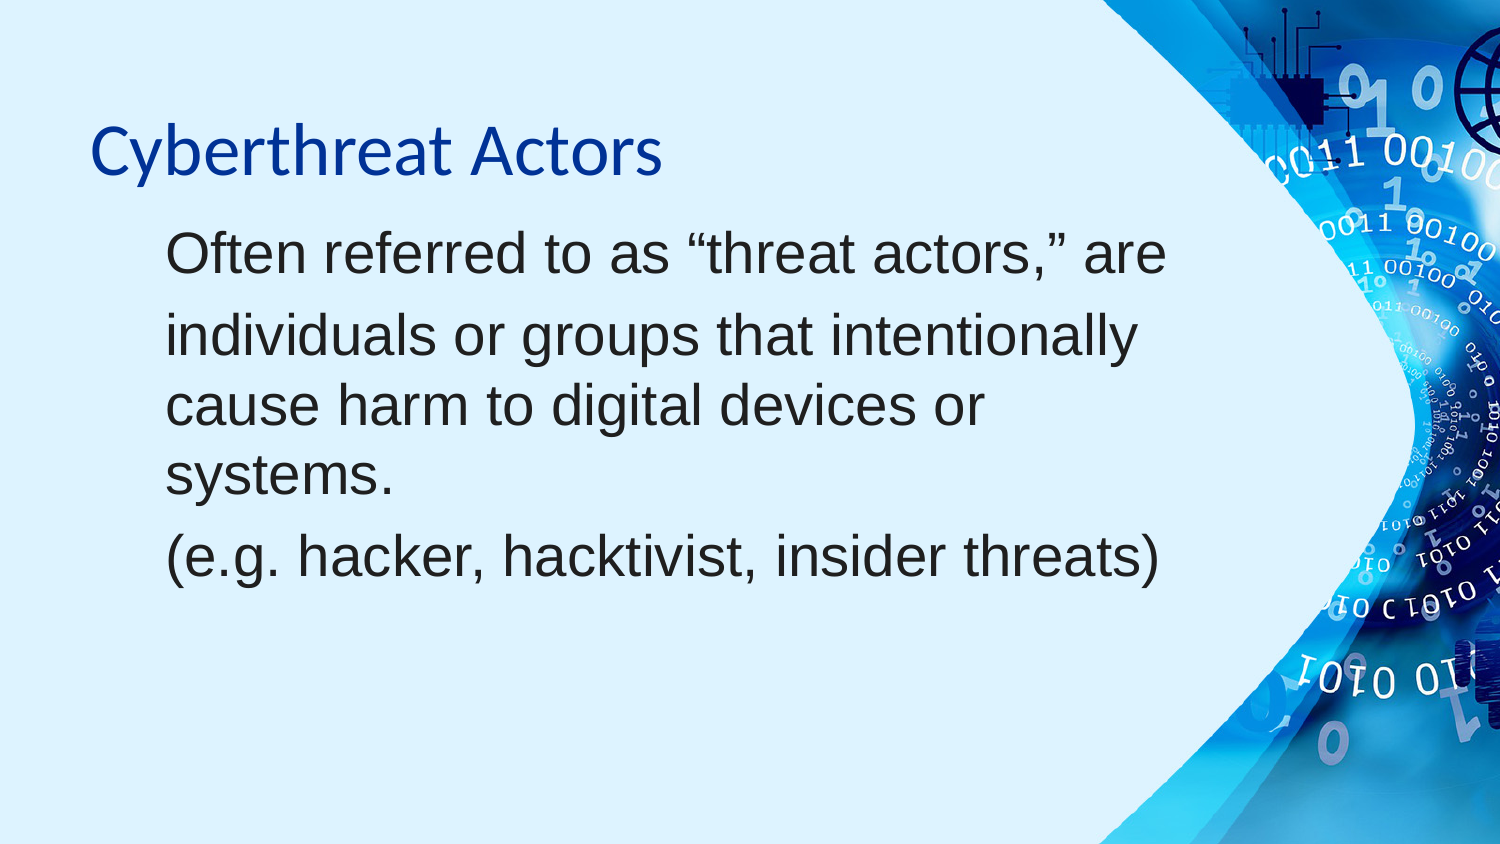

# Cyberthreat Actors
Often referred to as “threat actors,” are
individuals or groups that intentionally cause harm to digital devices or systems.
(e.g. hacker, hacktivist, insider threats)